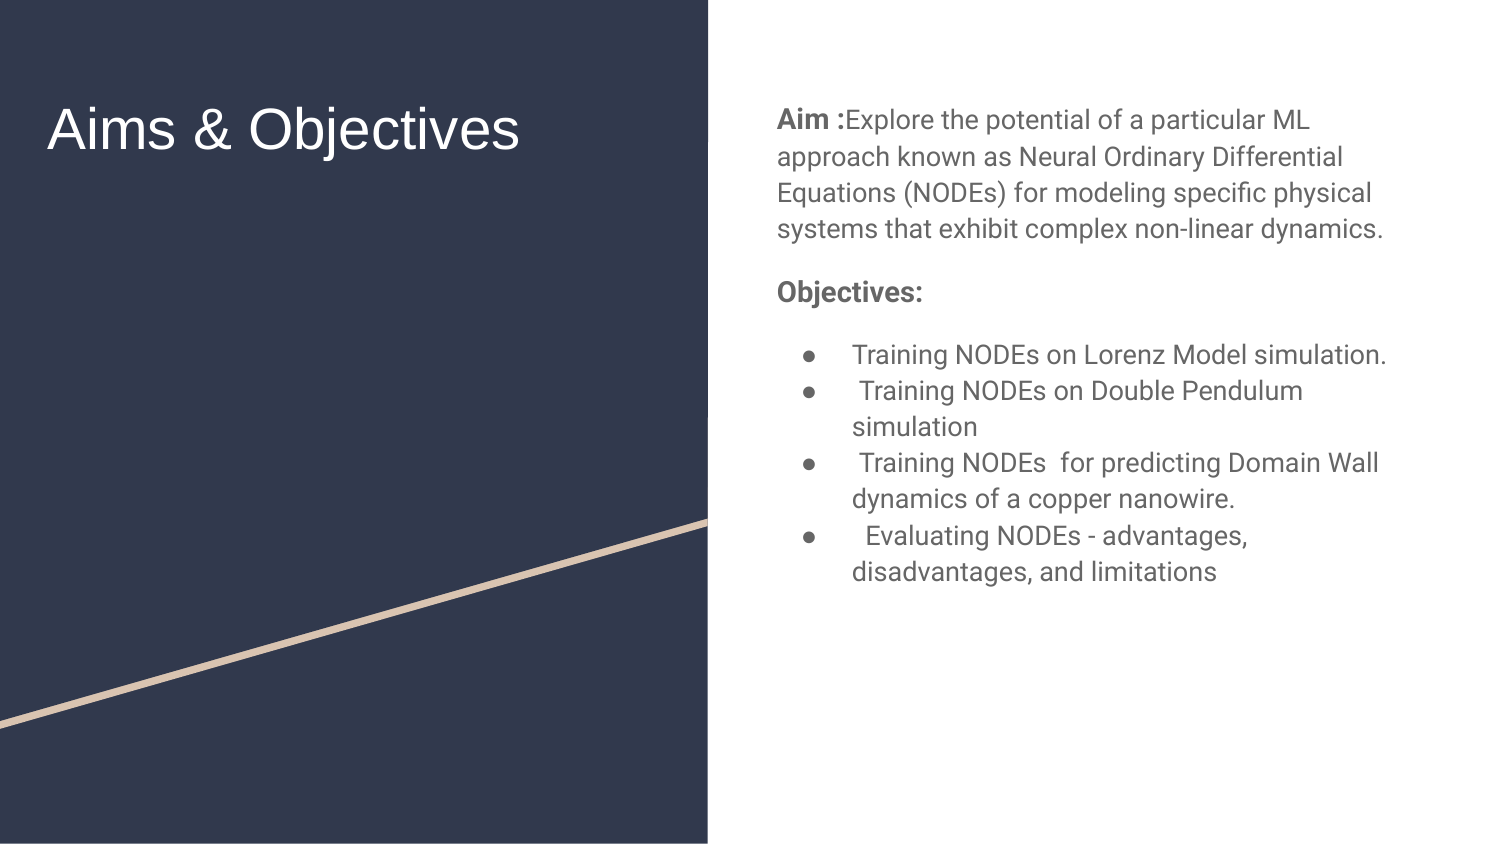

# Aims & Objectives
Aim :Explore the potential of a particular ML approach known as Neural Ordinary Differential Equations (NODEs) for modeling specific physical systems that exhibit complex non-linear dynamics.
Objectives:
Training NODEs on Lorenz Model simulation.
 Training NODEs on Double Pendulum simulation
 Training NODEs  for predicting Domain Wall dynamics of a copper nanowire.
  Evaluating NODEs - advantages, disadvantages, and limitations